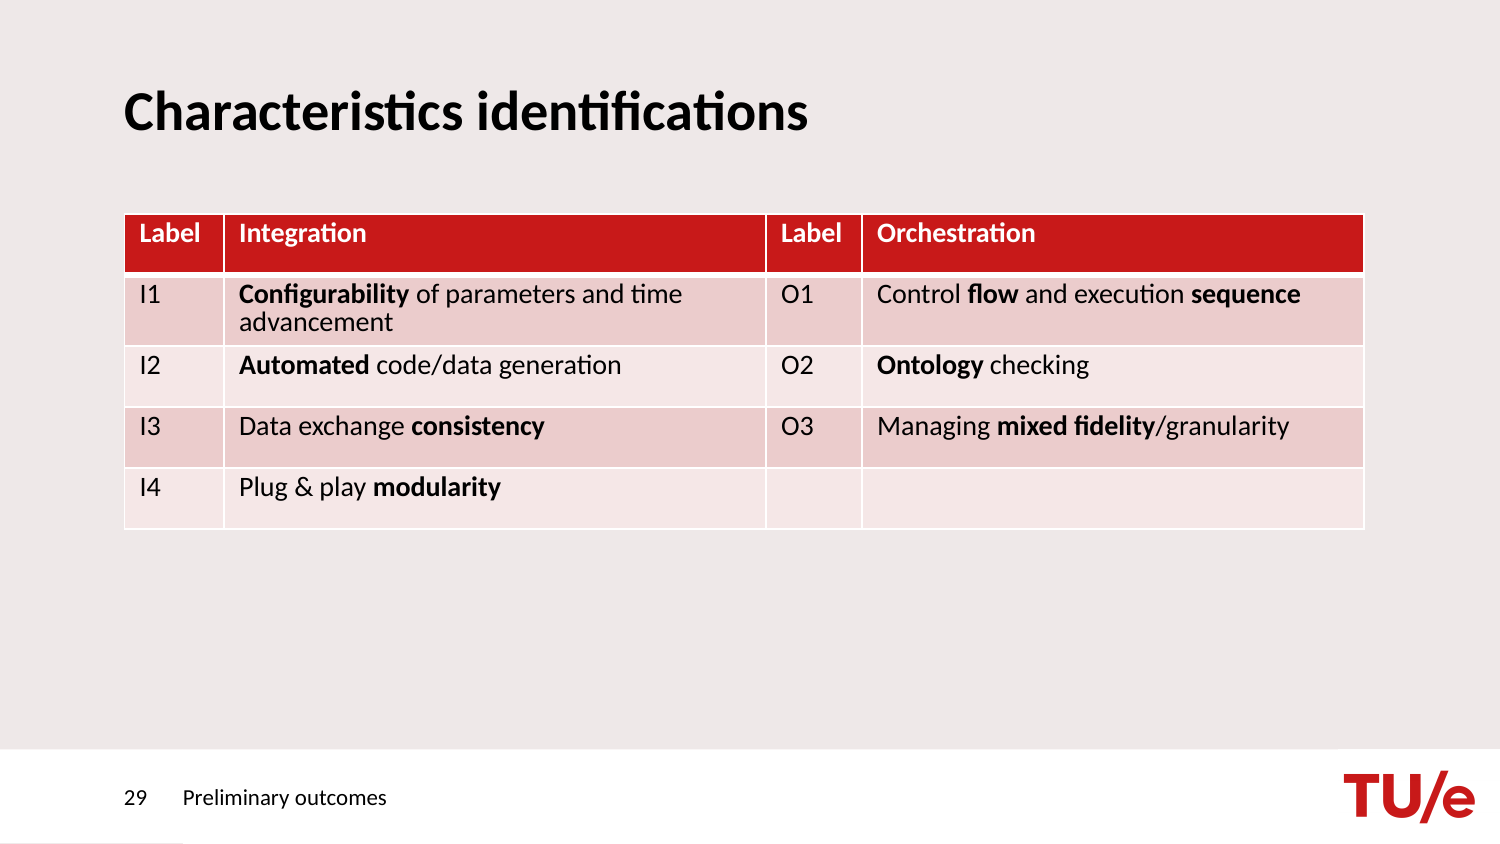

# Characteristics identifications
| Label | Integration | Label | Orchestration |
| --- | --- | --- | --- |
| I1 | Configurability of parameters and time advancement | O1 | Control flow and execution sequence |
| I2 | Automated code/data generation | O2 | Ontology checking |
| I3 | Data exchange consistency | O3 | Managing mixed fidelity/granularity |
| I4 | Plug & play modularity |  |  |
29
Preliminary outcomes